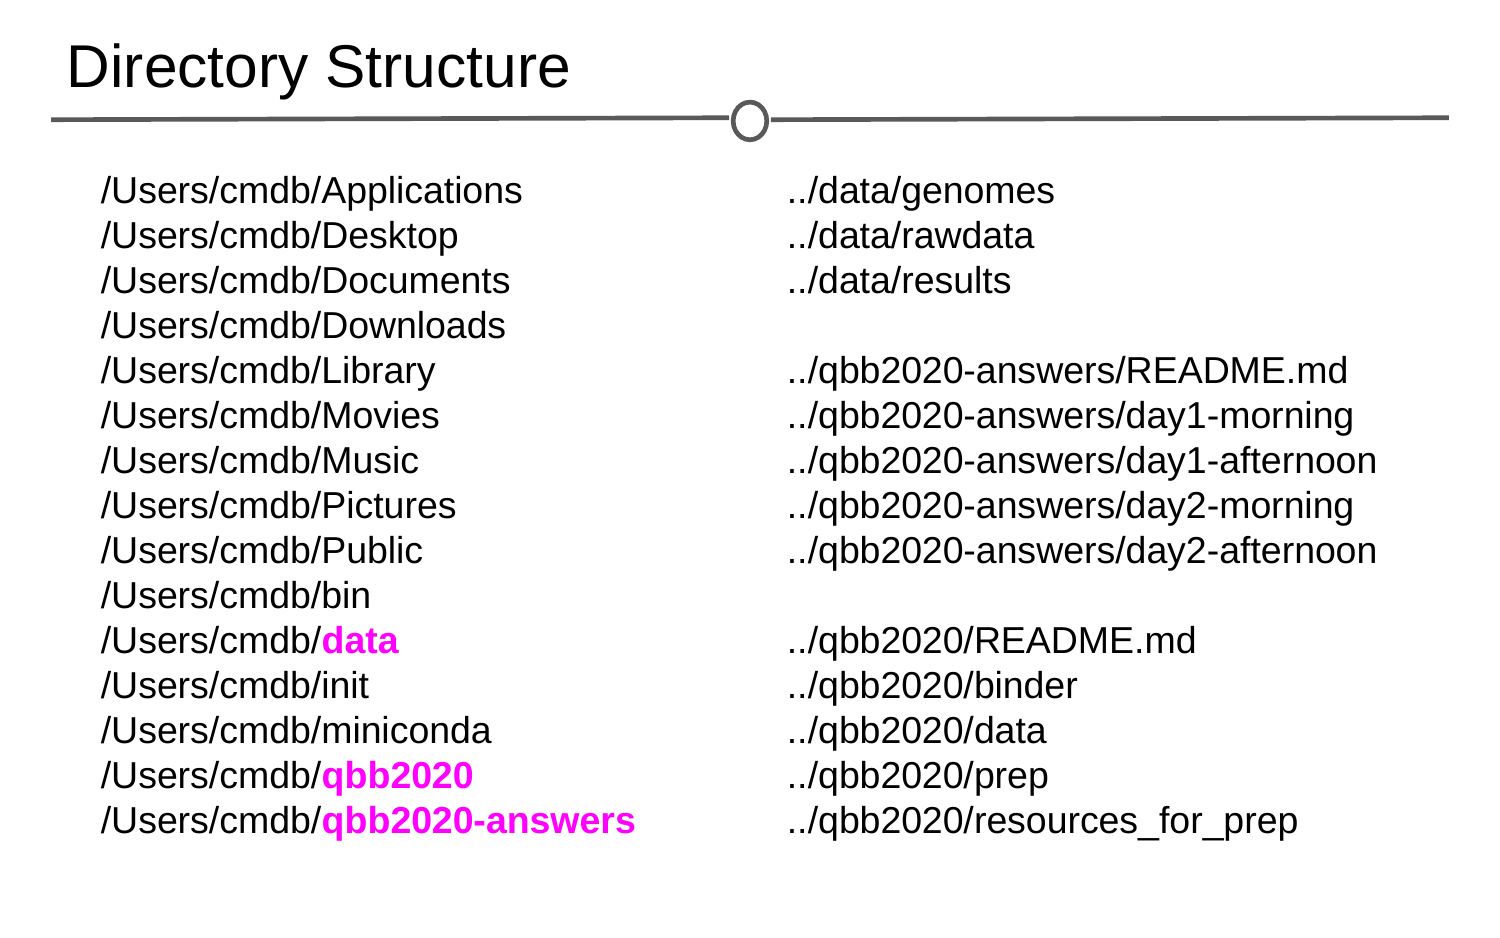

# Directory Structure
/Users/cmdb/Applications
/Users/cmdb/Desktop
/Users/cmdb/Documents
/Users/cmdb/Downloads
/Users/cmdb/Library
/Users/cmdb/Movies
/Users/cmdb/Music
/Users/cmdb/Pictures
/Users/cmdb/Public
/Users/cmdb/bin
/Users/cmdb/data
/Users/cmdb/init
/Users/cmdb/miniconda
/Users/cmdb/qbb2020
/Users/cmdb/qbb2020-answers
../data/genomes
../data/rawdata
../data/results

../qbb2020-answers/README.md
../qbb2020-answers/day1-morning
../qbb2020-answers/day1-afternoon
../qbb2020-answers/day2-morning
../qbb2020-answers/day2-afternoon

../qbb2020/README.md
../qbb2020/binder
../qbb2020/data
../qbb2020/prep
../qbb2020/resources_for_prep